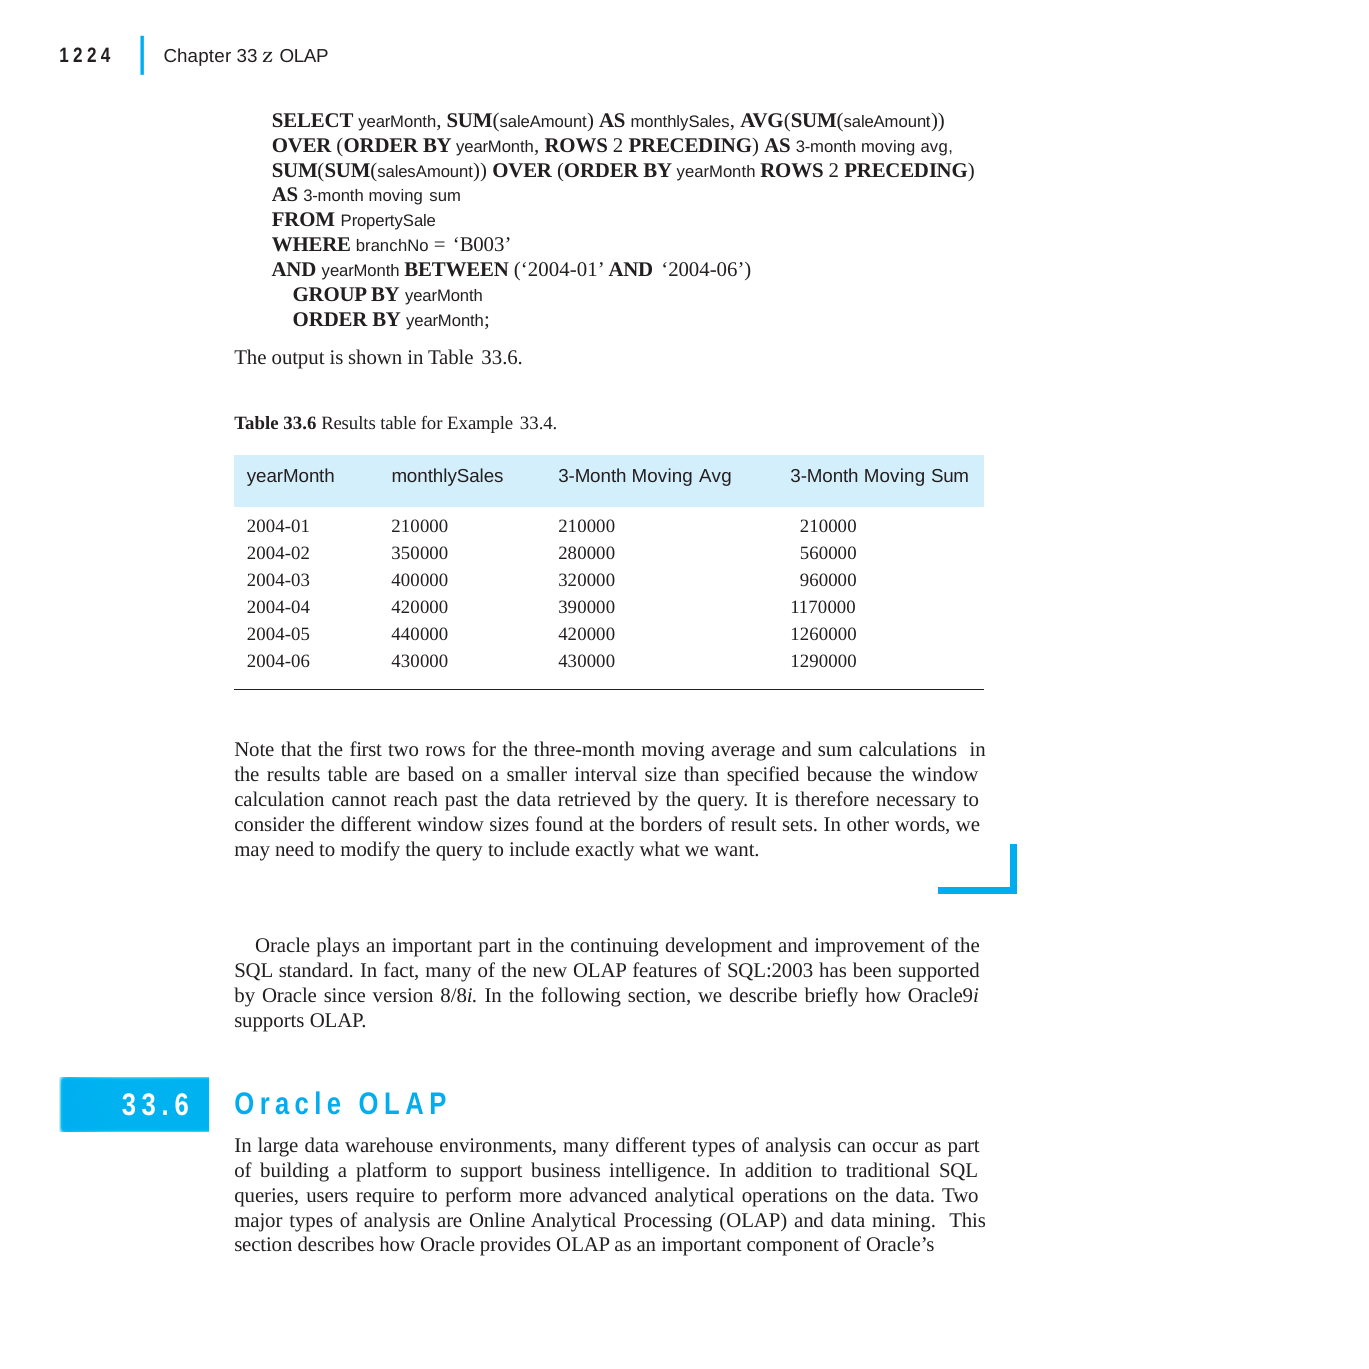

|
1224
Chapter 33 z OLAP
SELECT yearMonth, SUM(saleAmount) AS monthlySales, AVG(SUM(saleAmount))  OVER (ORDER BY yearMonth, ROWS 2 PRECEDING) AS 3-month moving avg,  SUM(SUM(salesAmount)) OVER (ORDER BY yearMonth ROWS 2 PRECEDING)  AS 3-month moving sum
FROM PropertySale
WHERE branchNo = ‘B003’
AND yearMonth BETWEEN (‘2004-01’ AND ‘2004-06’)
GROUP BY yearMonth
ORDER BY yearMonth;
The output is shown in Table 33.6.

Table 33.6 Results table for Example 33.4.
| yearMonth | monthlySales | 3-Month Moving Avg | 3-Month Moving Sum |
| --- | --- | --- | --- |
| 2004-01 | 210000 | 210000 | 210000 |
| 2004-02 | 350000 | 280000 | 560000 |
| 2004-03 | 400000 | 320000 | 960000 |
| 2004-04 | 420000 | 390000 | 1170000 |
| 2004-05 | 440000 | 420000 | 1260000 |
| 2004-06 | 430000 | 430000 | 1290000 |
Note that the first two rows for the three-month moving average and sum calculations  in the results table are based on a smaller interval size than specified because the window  calculation cannot reach past the data retrieved by the query. It is therefore necessary to  consider the different window sizes found at the borders of result sets. In other words, we  may need to modify the query to include exactly what we want.

Oracle plays an important part in the continuing development and improvement of the  SQL standard. In fact, many of the new OLAP features of SQL:2003 has been supported  by Oracle since version 8/8i. In the following section, we describe briefly how Oracle9i  supports OLAP.
Oracle OLAP
In large data warehouse environments, many different types of analysis can occur as part  of building a platform to support business intelligence. In addition to traditional SQL  queries, users require to perform more advanced analytical operations on the data. Two  major types of analysis are Online Analytical Processing (OLAP) and data mining.  This section describes how Oracle provides OLAP as an important component of Oracle’s

33.6